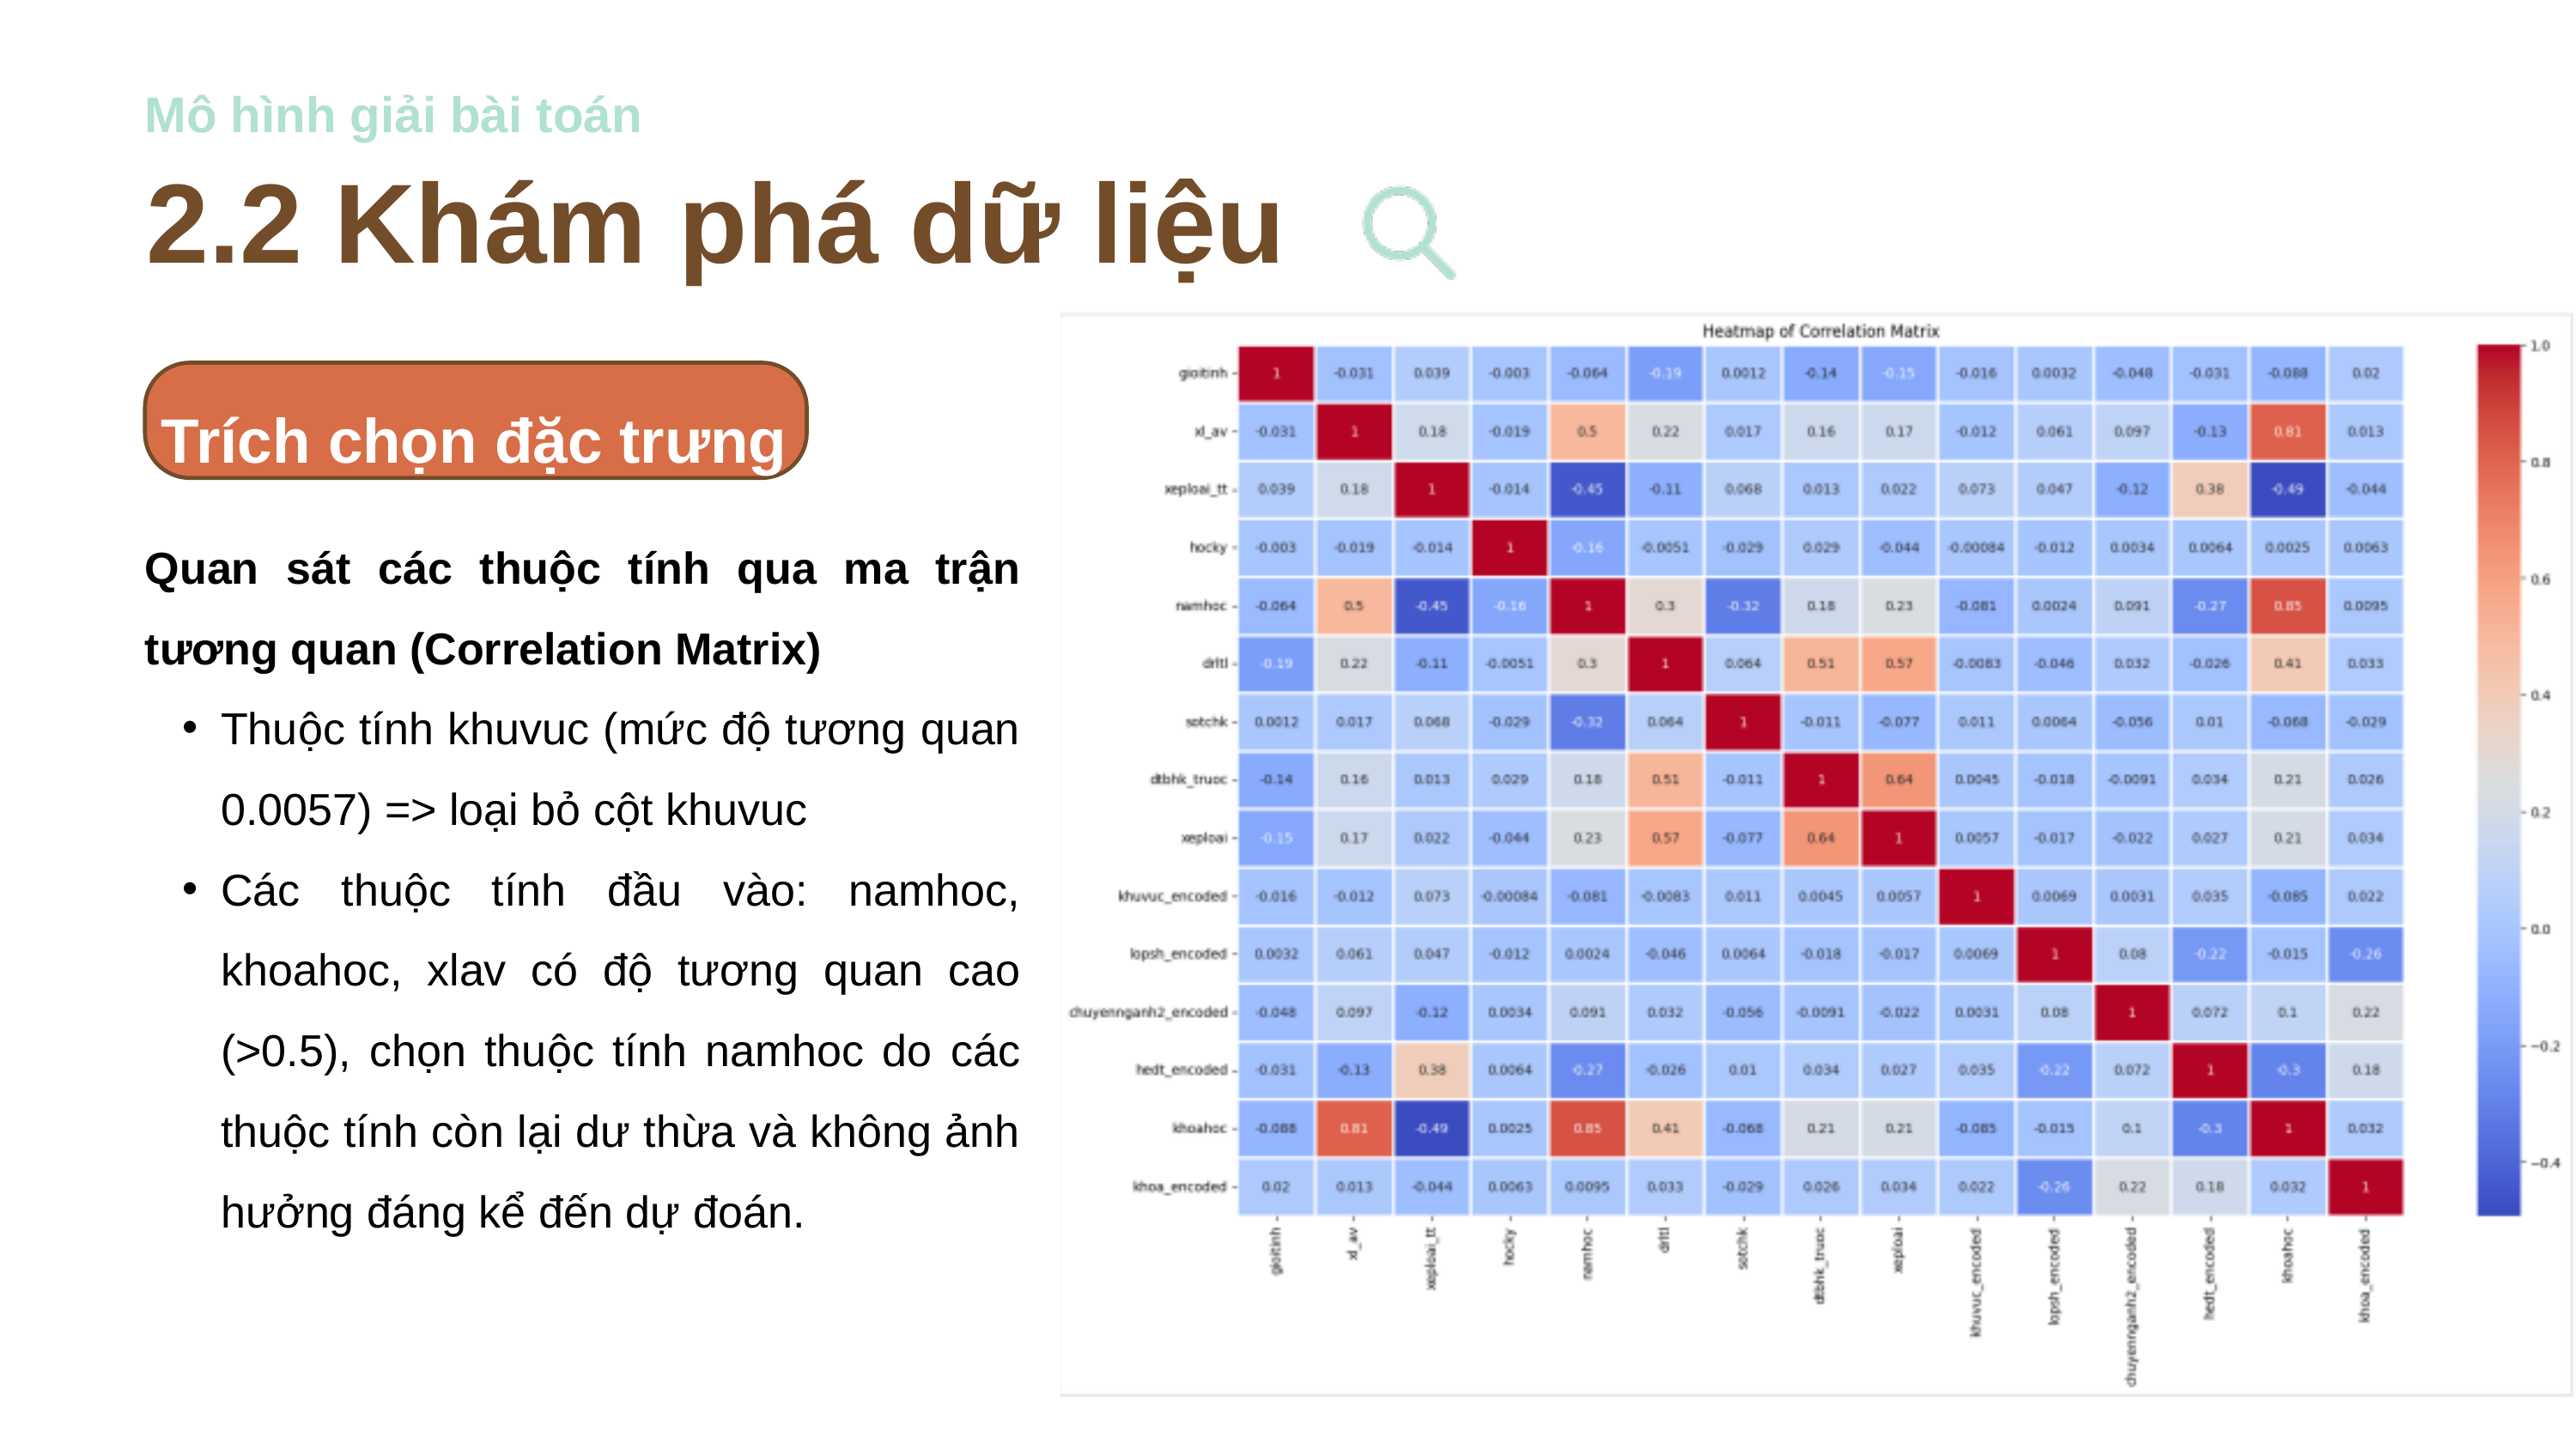

Mô hình giải bài toán
2.2 Khám phá dữ liệu

Trích chọn đặc trưng

Quan sát các thuộc tính qua ma trận tương quan (Correlation Matrix)
Thuộc tính khuvuc (mức độ tương quan 0.0057) => loại bỏ cột khuvuc
Các thuộc tính đầu vào: namhoc, khoahoc, xlav có độ tương quan cao (>0.5), chọn thuộc tính namhoc do các thuộc tính còn lại dư thừa và không ảnh hưởng đáng kể đến dự đoán.